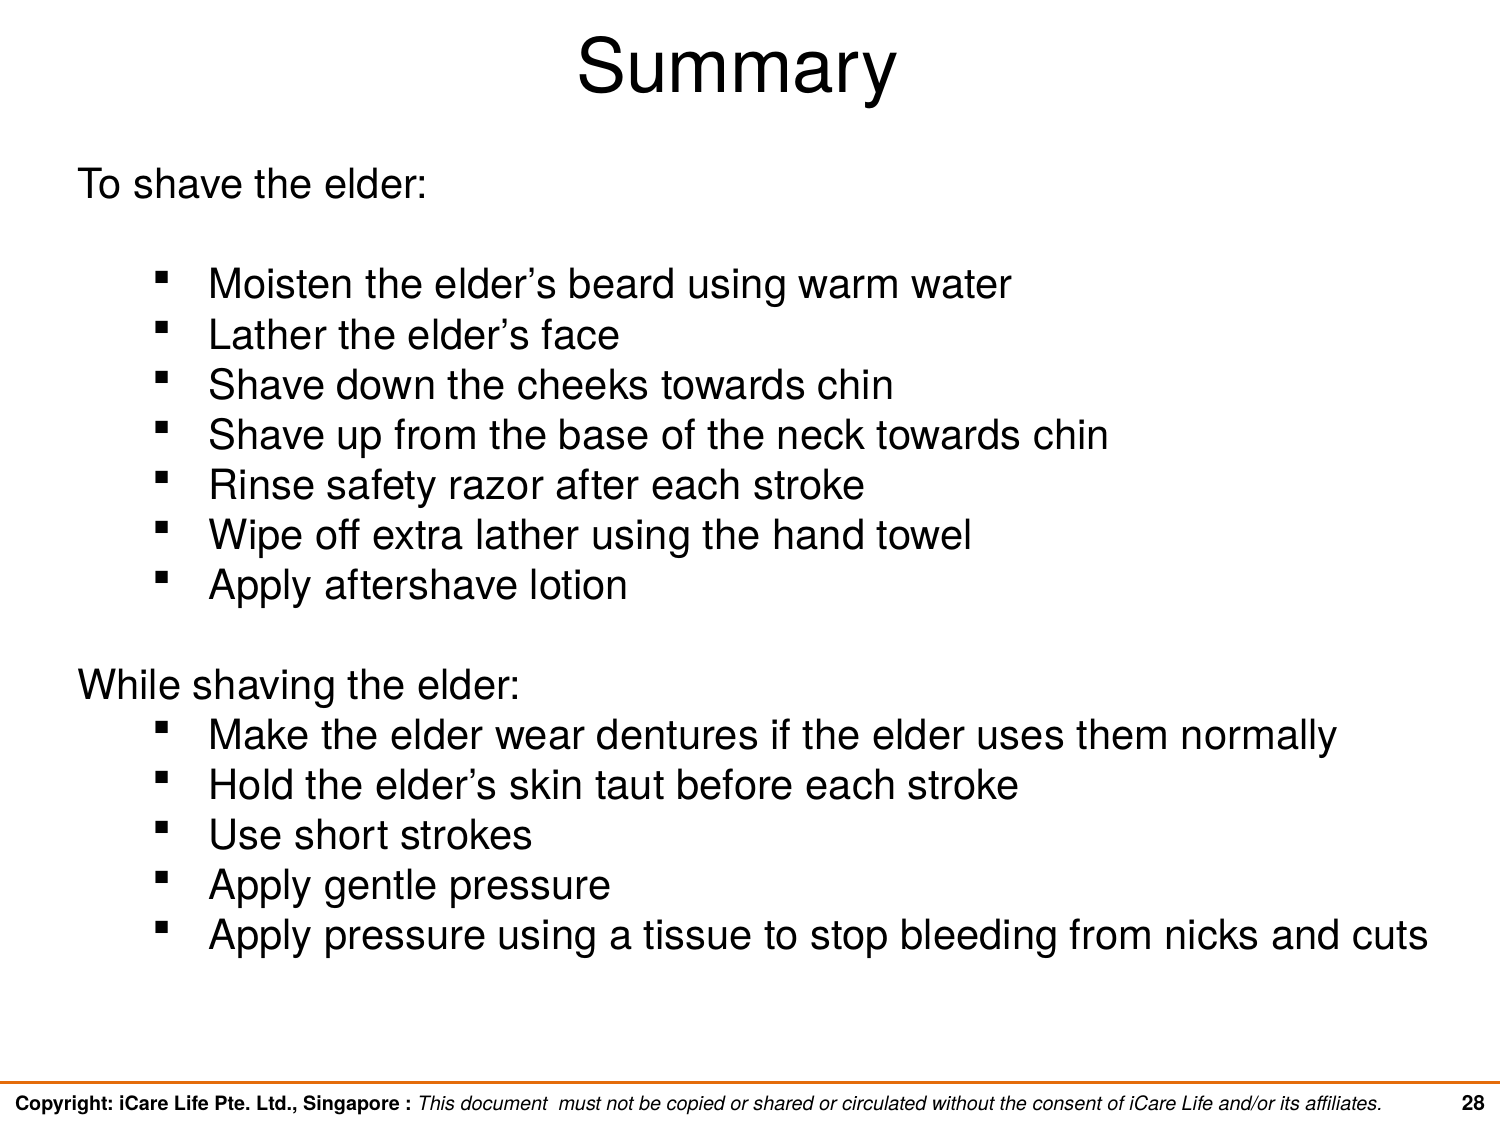

# Summary
To shave the elder:

Moisten the elder’s beard using warm water
Lather the elder’s face
Shave down the cheeks towards chin
Shave up from the base of the neck towards chin
Rinse safety razor after each stroke
Wipe off extra lather using the hand towel
Apply aftershave lotion

While shaving the elder:
Make the elder wear dentures if the elder uses them normally
Hold the elder’s skin taut before each stroke
Use short strokes
Apply gentle pressure
Apply pressure using a tissue to stop bleeding from nicks and cuts
28